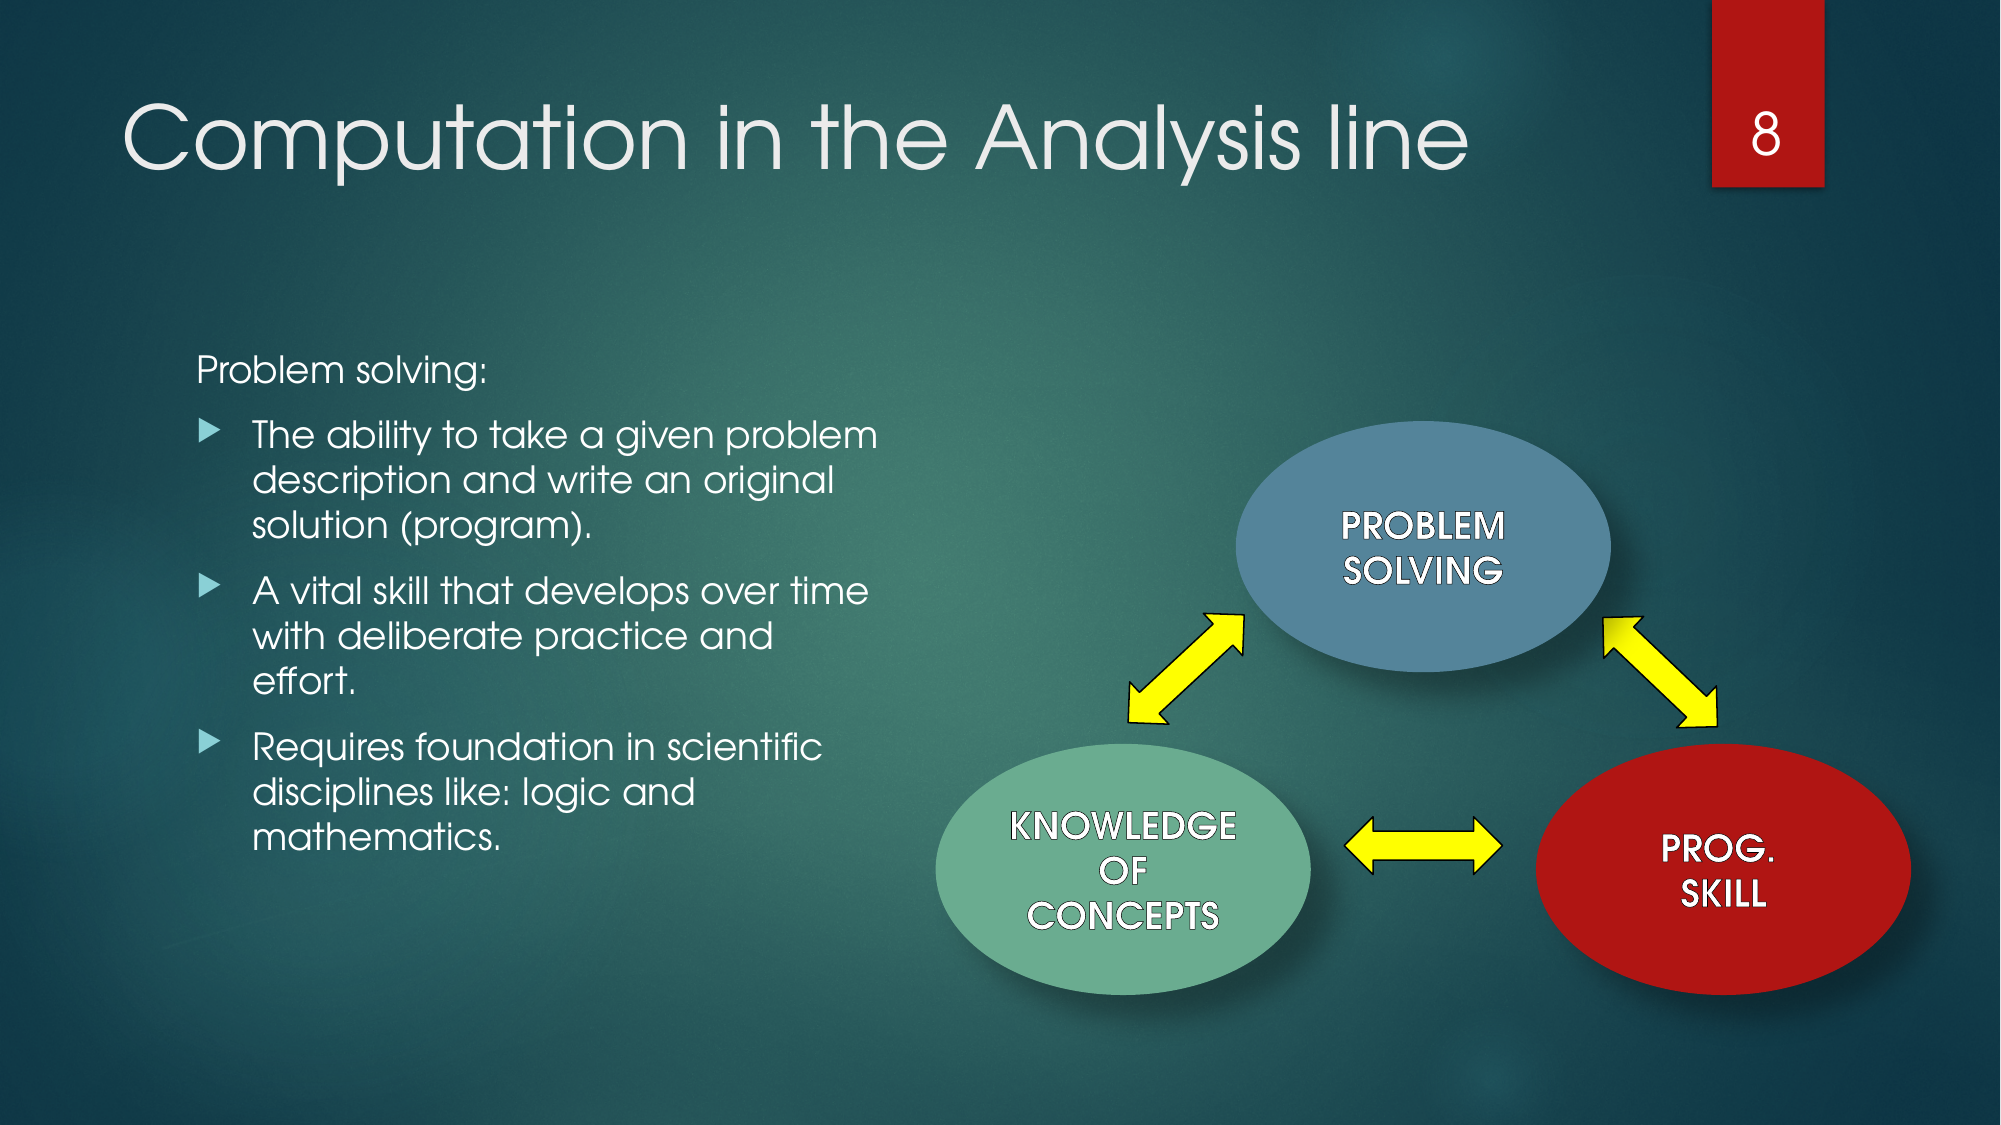

8
# Computation in the Analysis line
Problem solving:
The ability to take a given problem description and write an original solution (program).
A vital skill that develops over time with deliberate practice and effort.
Requires foundation in scientific disciplines like: logic and mathematics.
PROBLEM SOLVING

KNOWLEDGE OF CONCEPTS
PROG.
SKILL